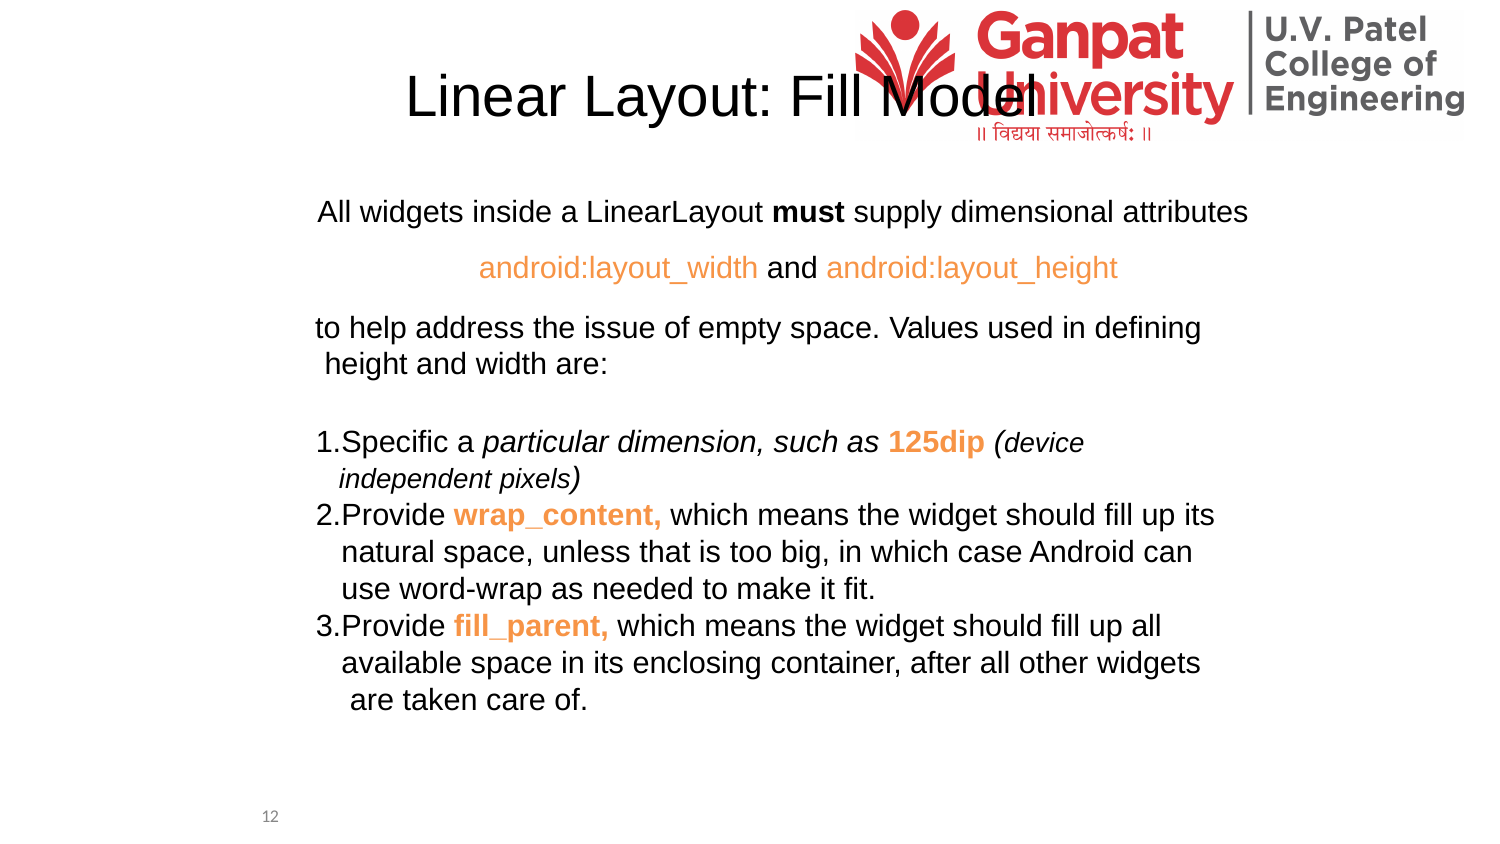

# Linear Layout: Fill Model
All widgets inside a LinearLayout must supply dimensional attributes  android:layout_width and android:layout_height
to help address the issue of empty space. Values used in defining  height and width are:

Specific a particular dimension, such as 125dip (device  independent pixels)
Provide wrap_content, which means the widget should fill up its  natural space, unless that is too big, in which case Android can  use word-wrap as needed to make it fit.
Provide fill_parent, which means the widget should fill up all  available space in its enclosing container, after all other widgets  are taken care of.
12